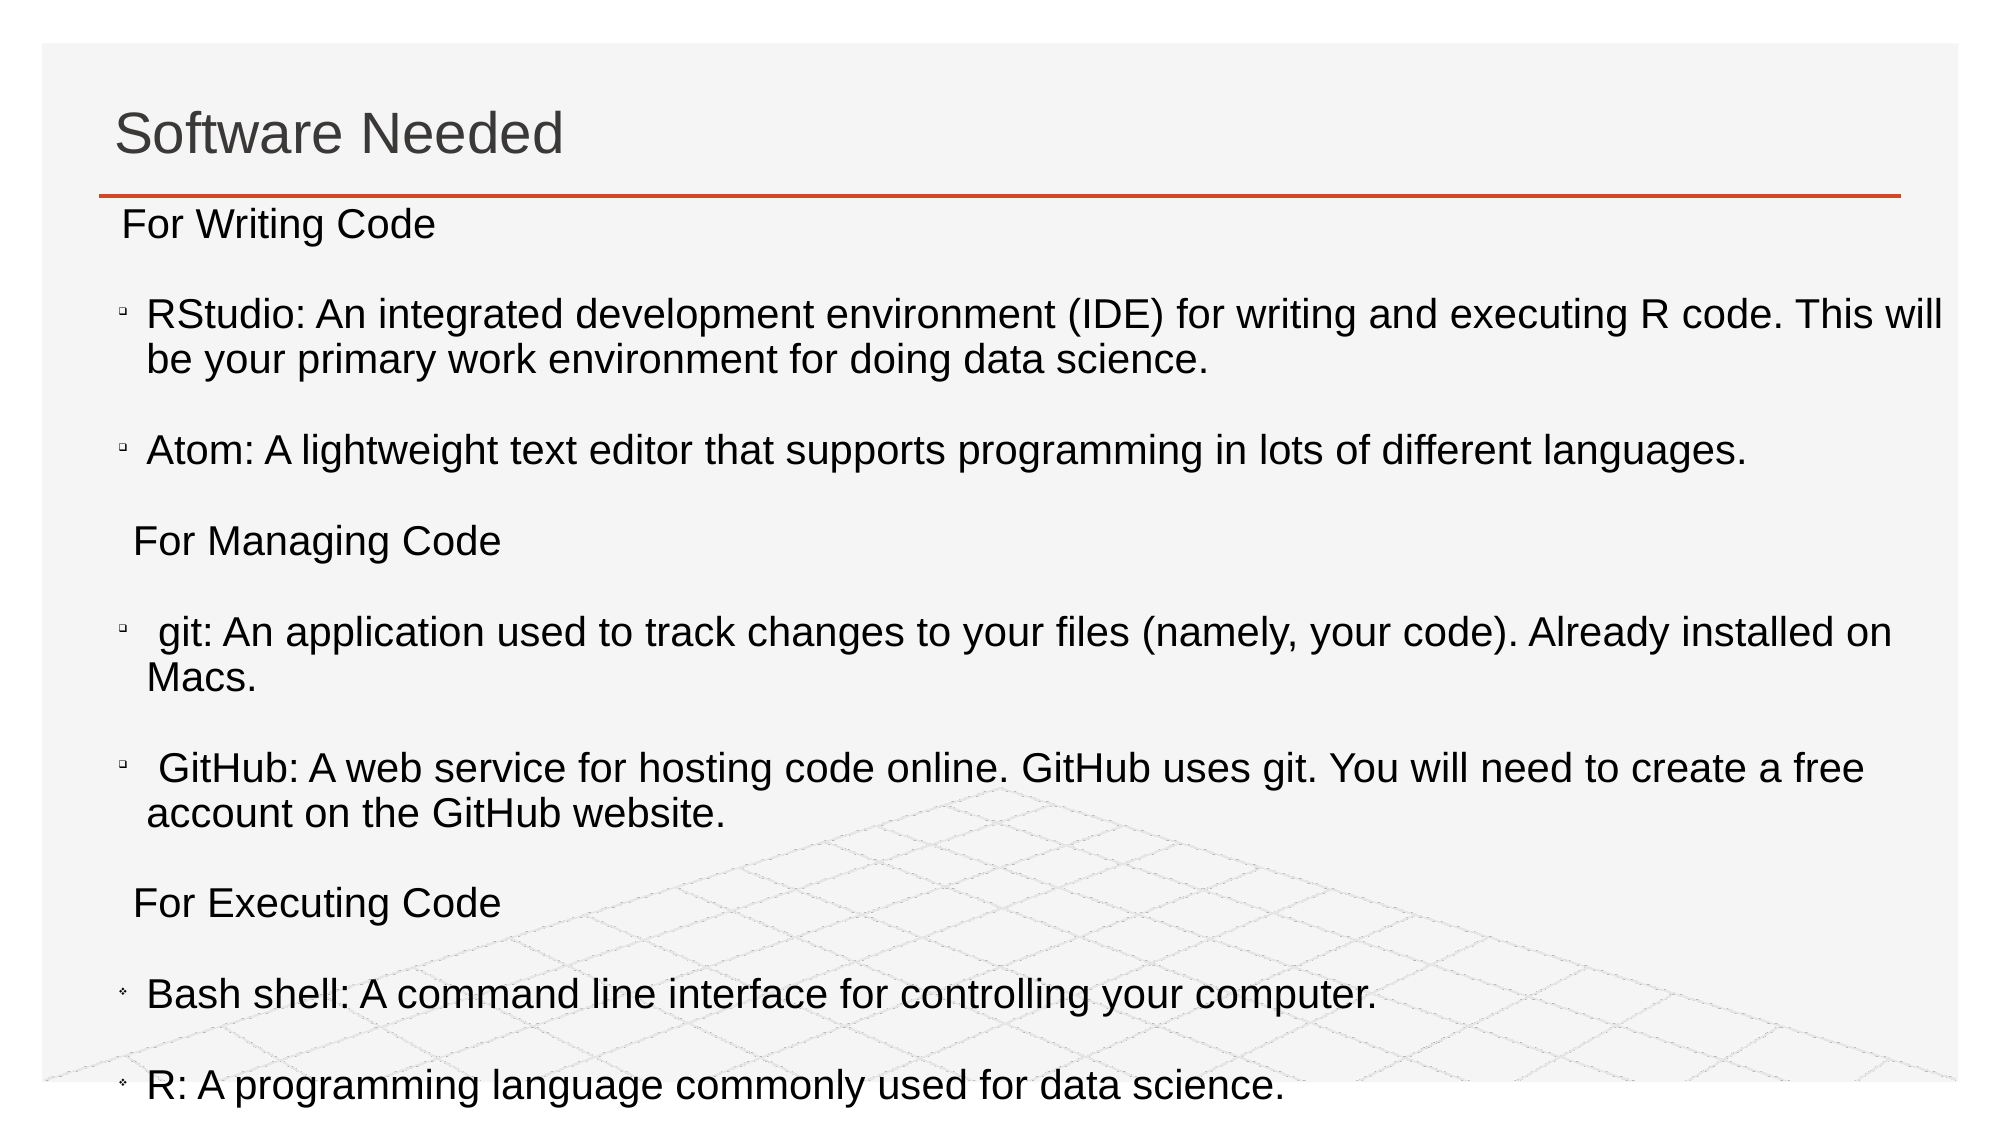

# Software Needed
For Writing Code
RStudio: An integrated development environment (IDE) for writing and executing R code. This will be your primary work environment for doing data science.
Atom: A lightweight text editor that supports programming in lots of different languages.
 For Managing Code
 git: An application used to track changes to your files (namely, your code). Already installed on Macs.
 GitHub: A web service for hosting code online. GitHub uses git. You will need to create a free account on the GitHub website.
 For Executing Code
Bash shell: A command line interface for controlling your computer.
R: A programming language commonly used for data science.